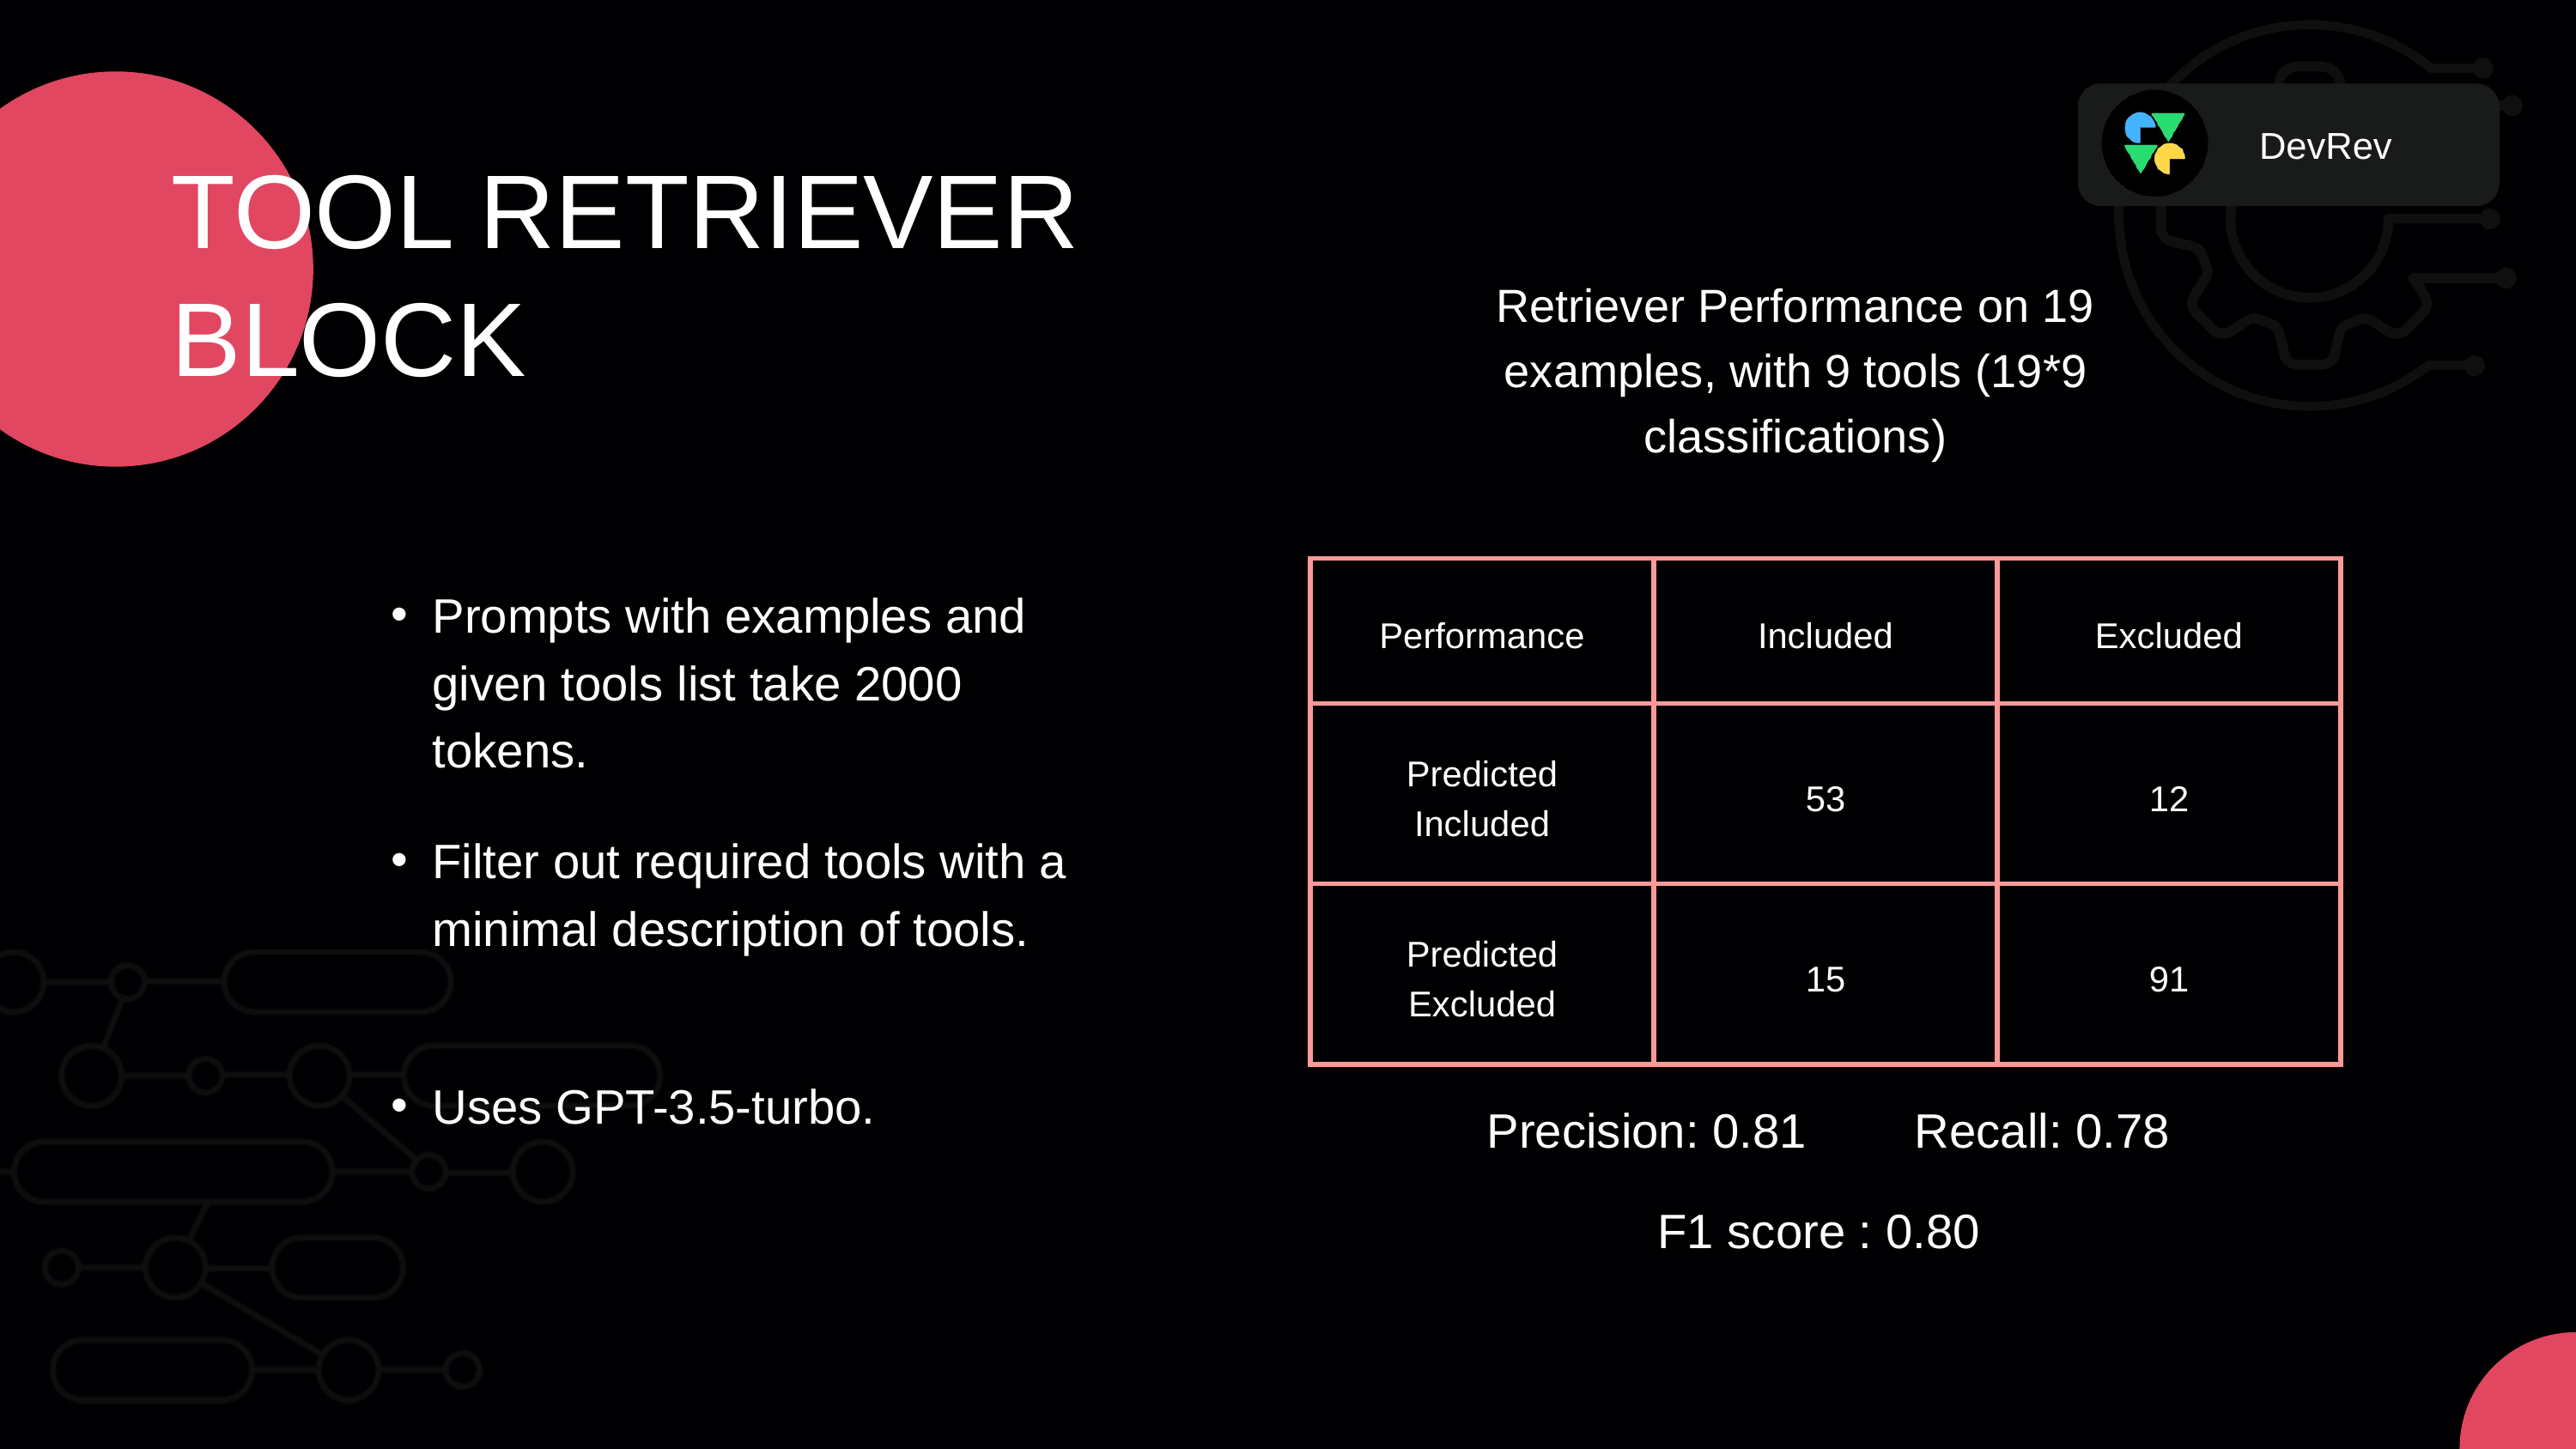

DevRev
TOOL RETRIEVER BLOCK
Retriever Performance on 19 examples, with 9 tools (19*9 classifications)
| Performance | Included | Excluded |
| --- | --- | --- |
| Predicted Included | 53 | 12 |
| Predicted Excluded | 15 | 91 |
Prompts with examples and given tools list take 2000 tokens.
Filter out required tools with a minimal description of tools.
Uses GPT-3.5-turbo.

Precision: 0.81        Recall: 0.78
F1 score : 0.80